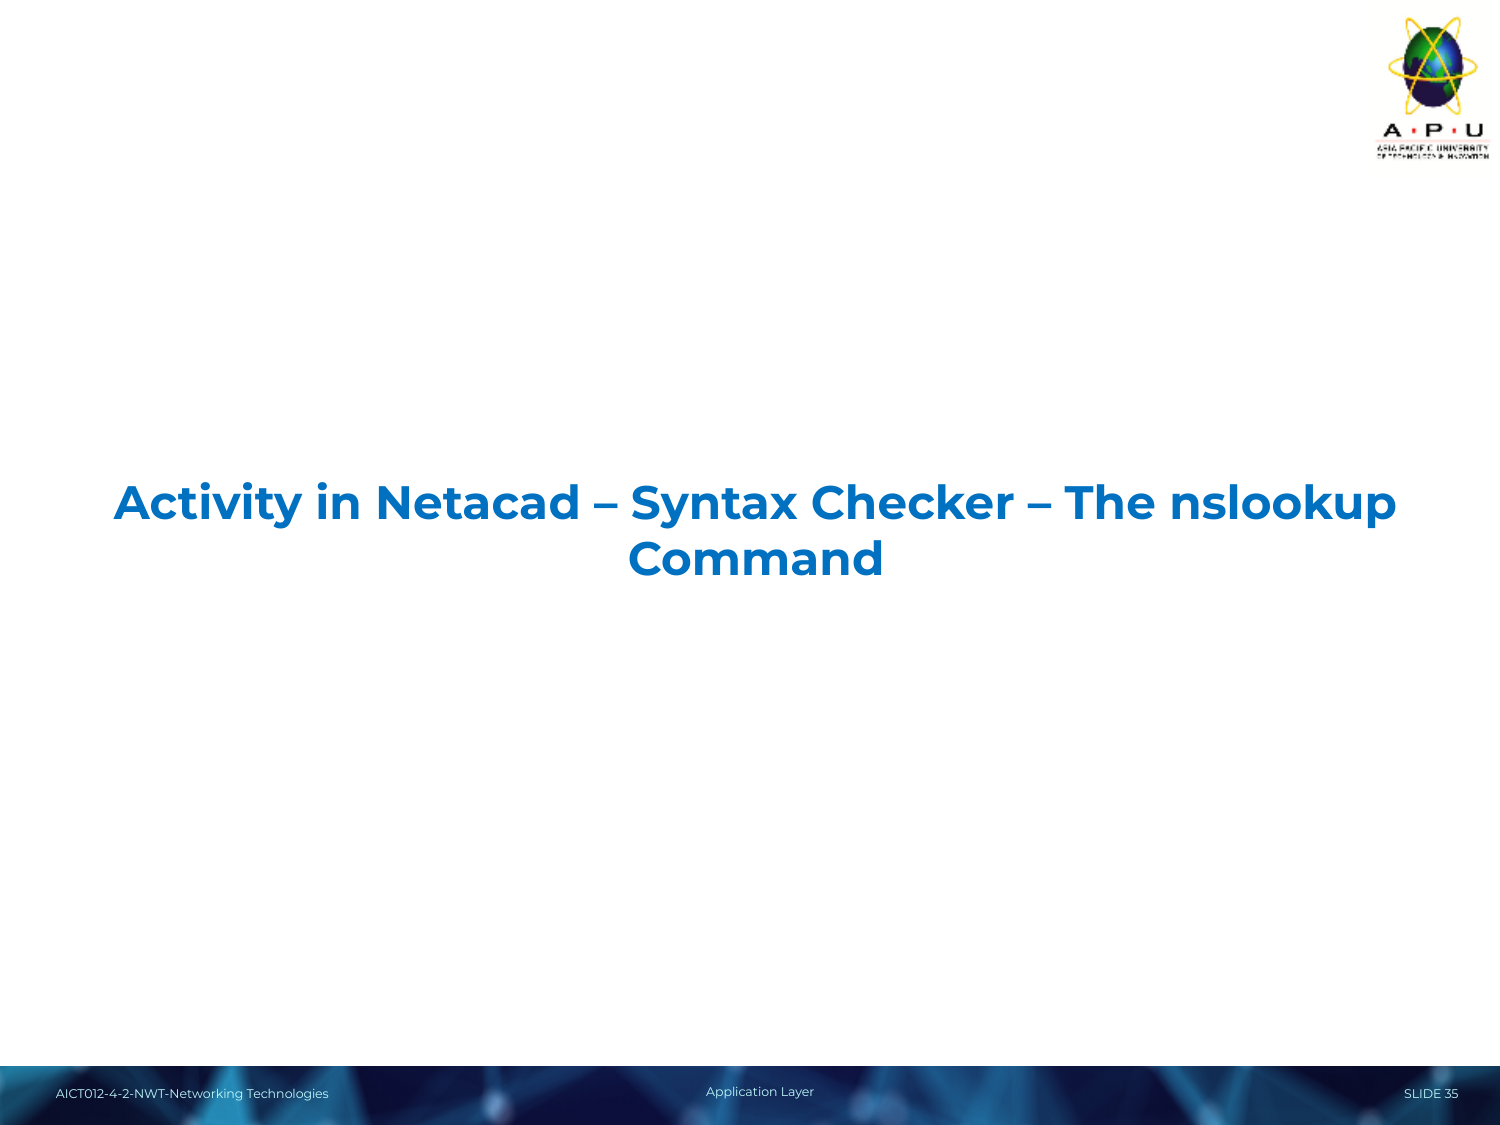

# Activity in Netacad – Syntax Checker – The nslookup Command